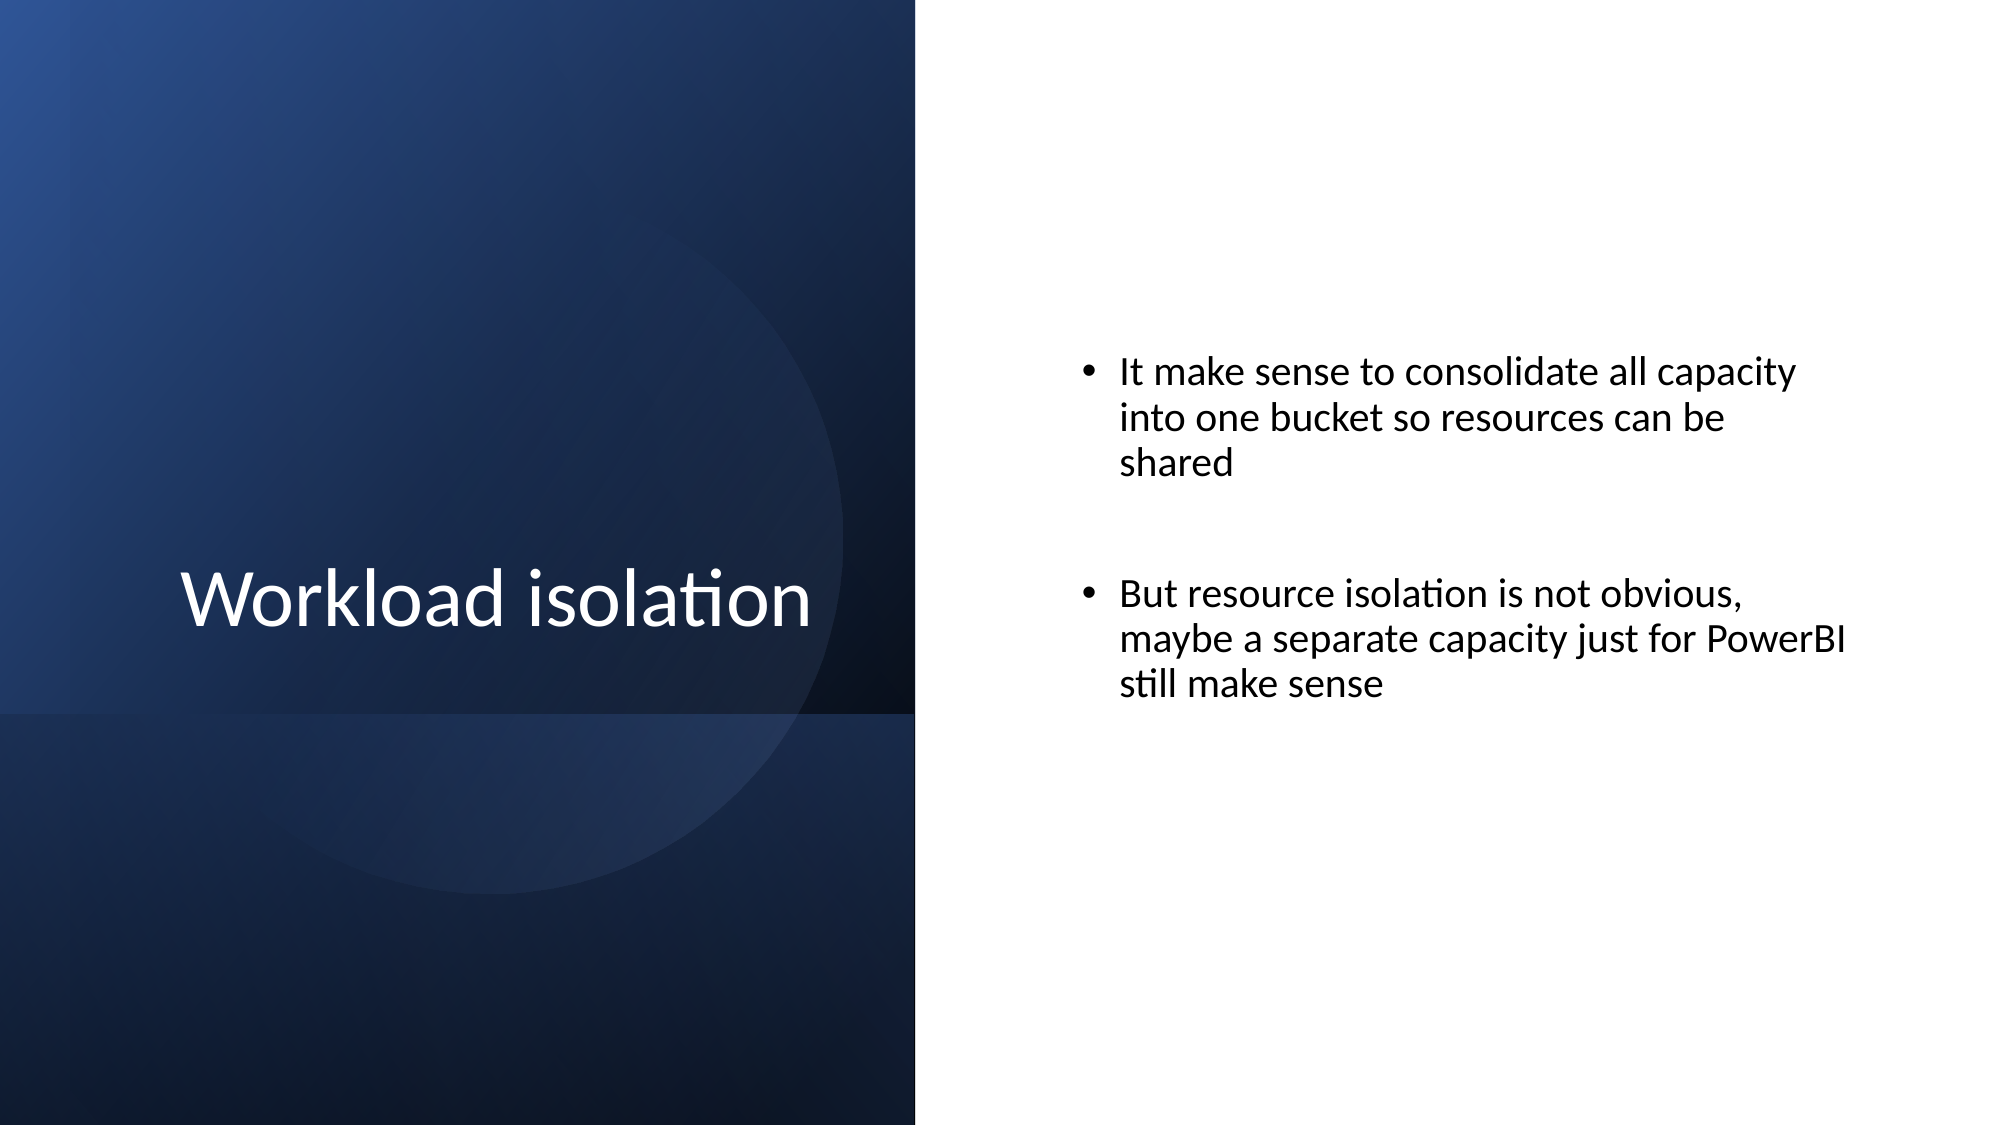

# Workload isolation

It make sense to consolidate all capacity into one bucket so resources can be shared

But resource isolation is not obvious, maybe a separate capacity just for PowerBI still make sense